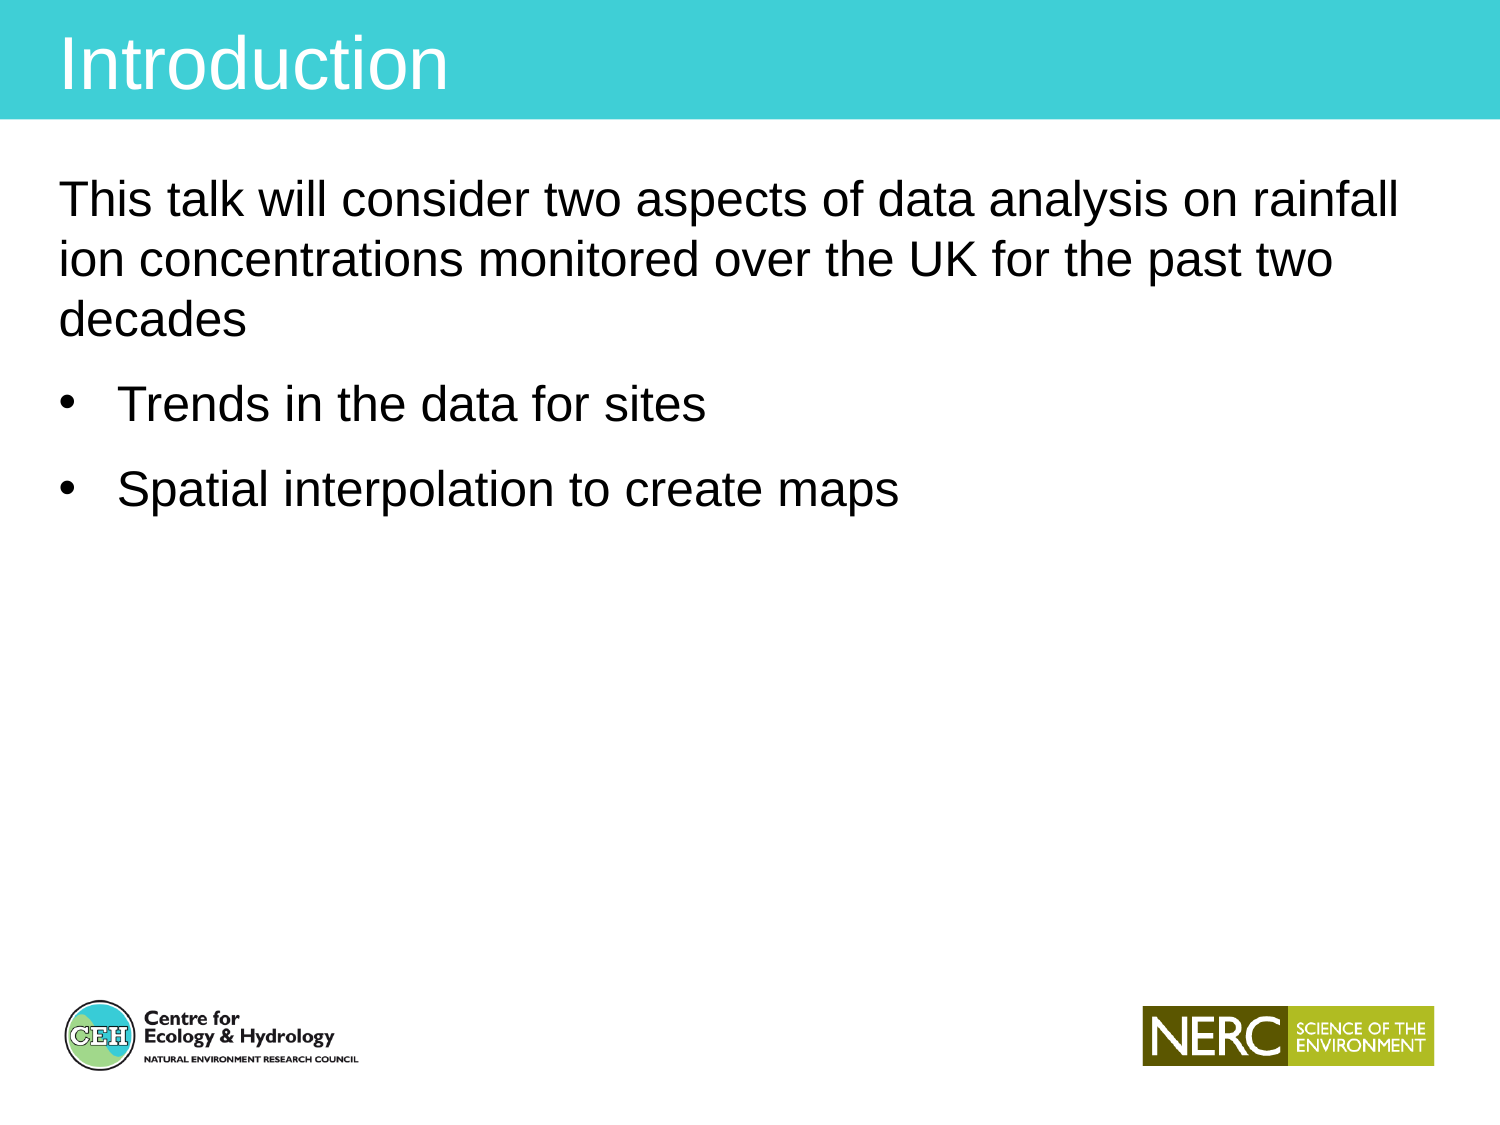

Introduction
This talk will consider two aspects of data analysis on rainfall ion concentrations monitored over the UK for the past two decades
Trends in the data for sites
Spatial interpolation to create maps